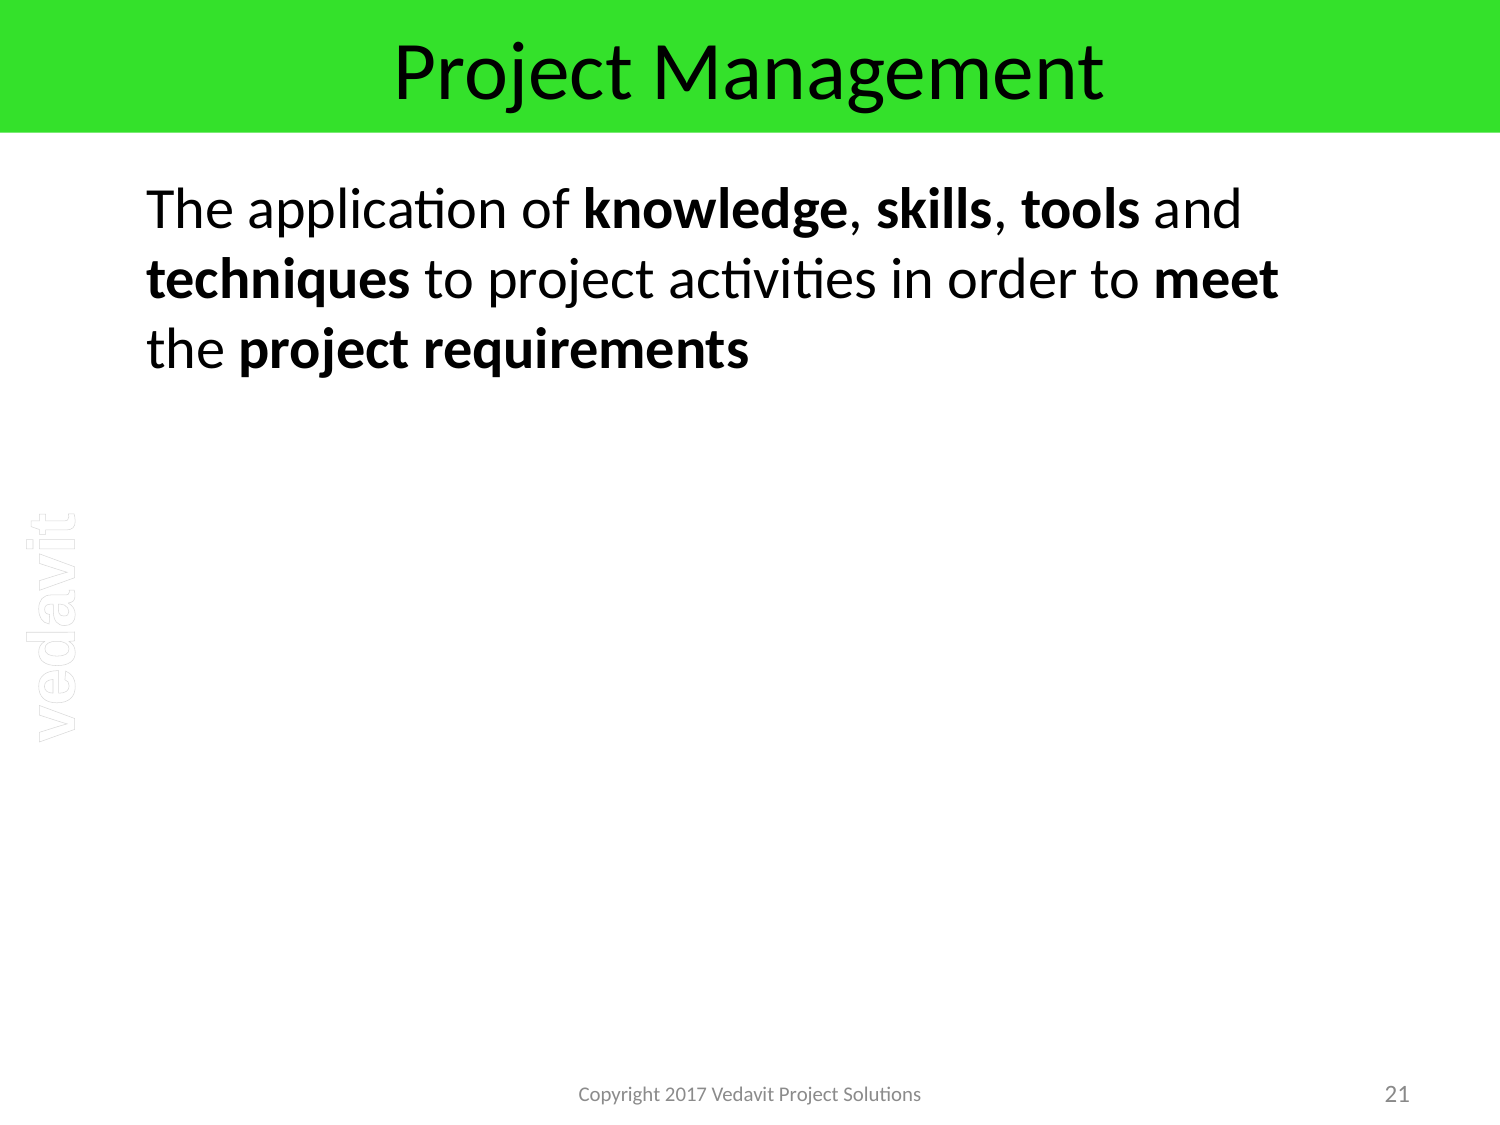

Project Management
# Project Management

	The application of knowledge, skills, tools and
techniques to project activities in order to meet
the project requirements
Copyright 2017 Vedavit Project Solutions
21